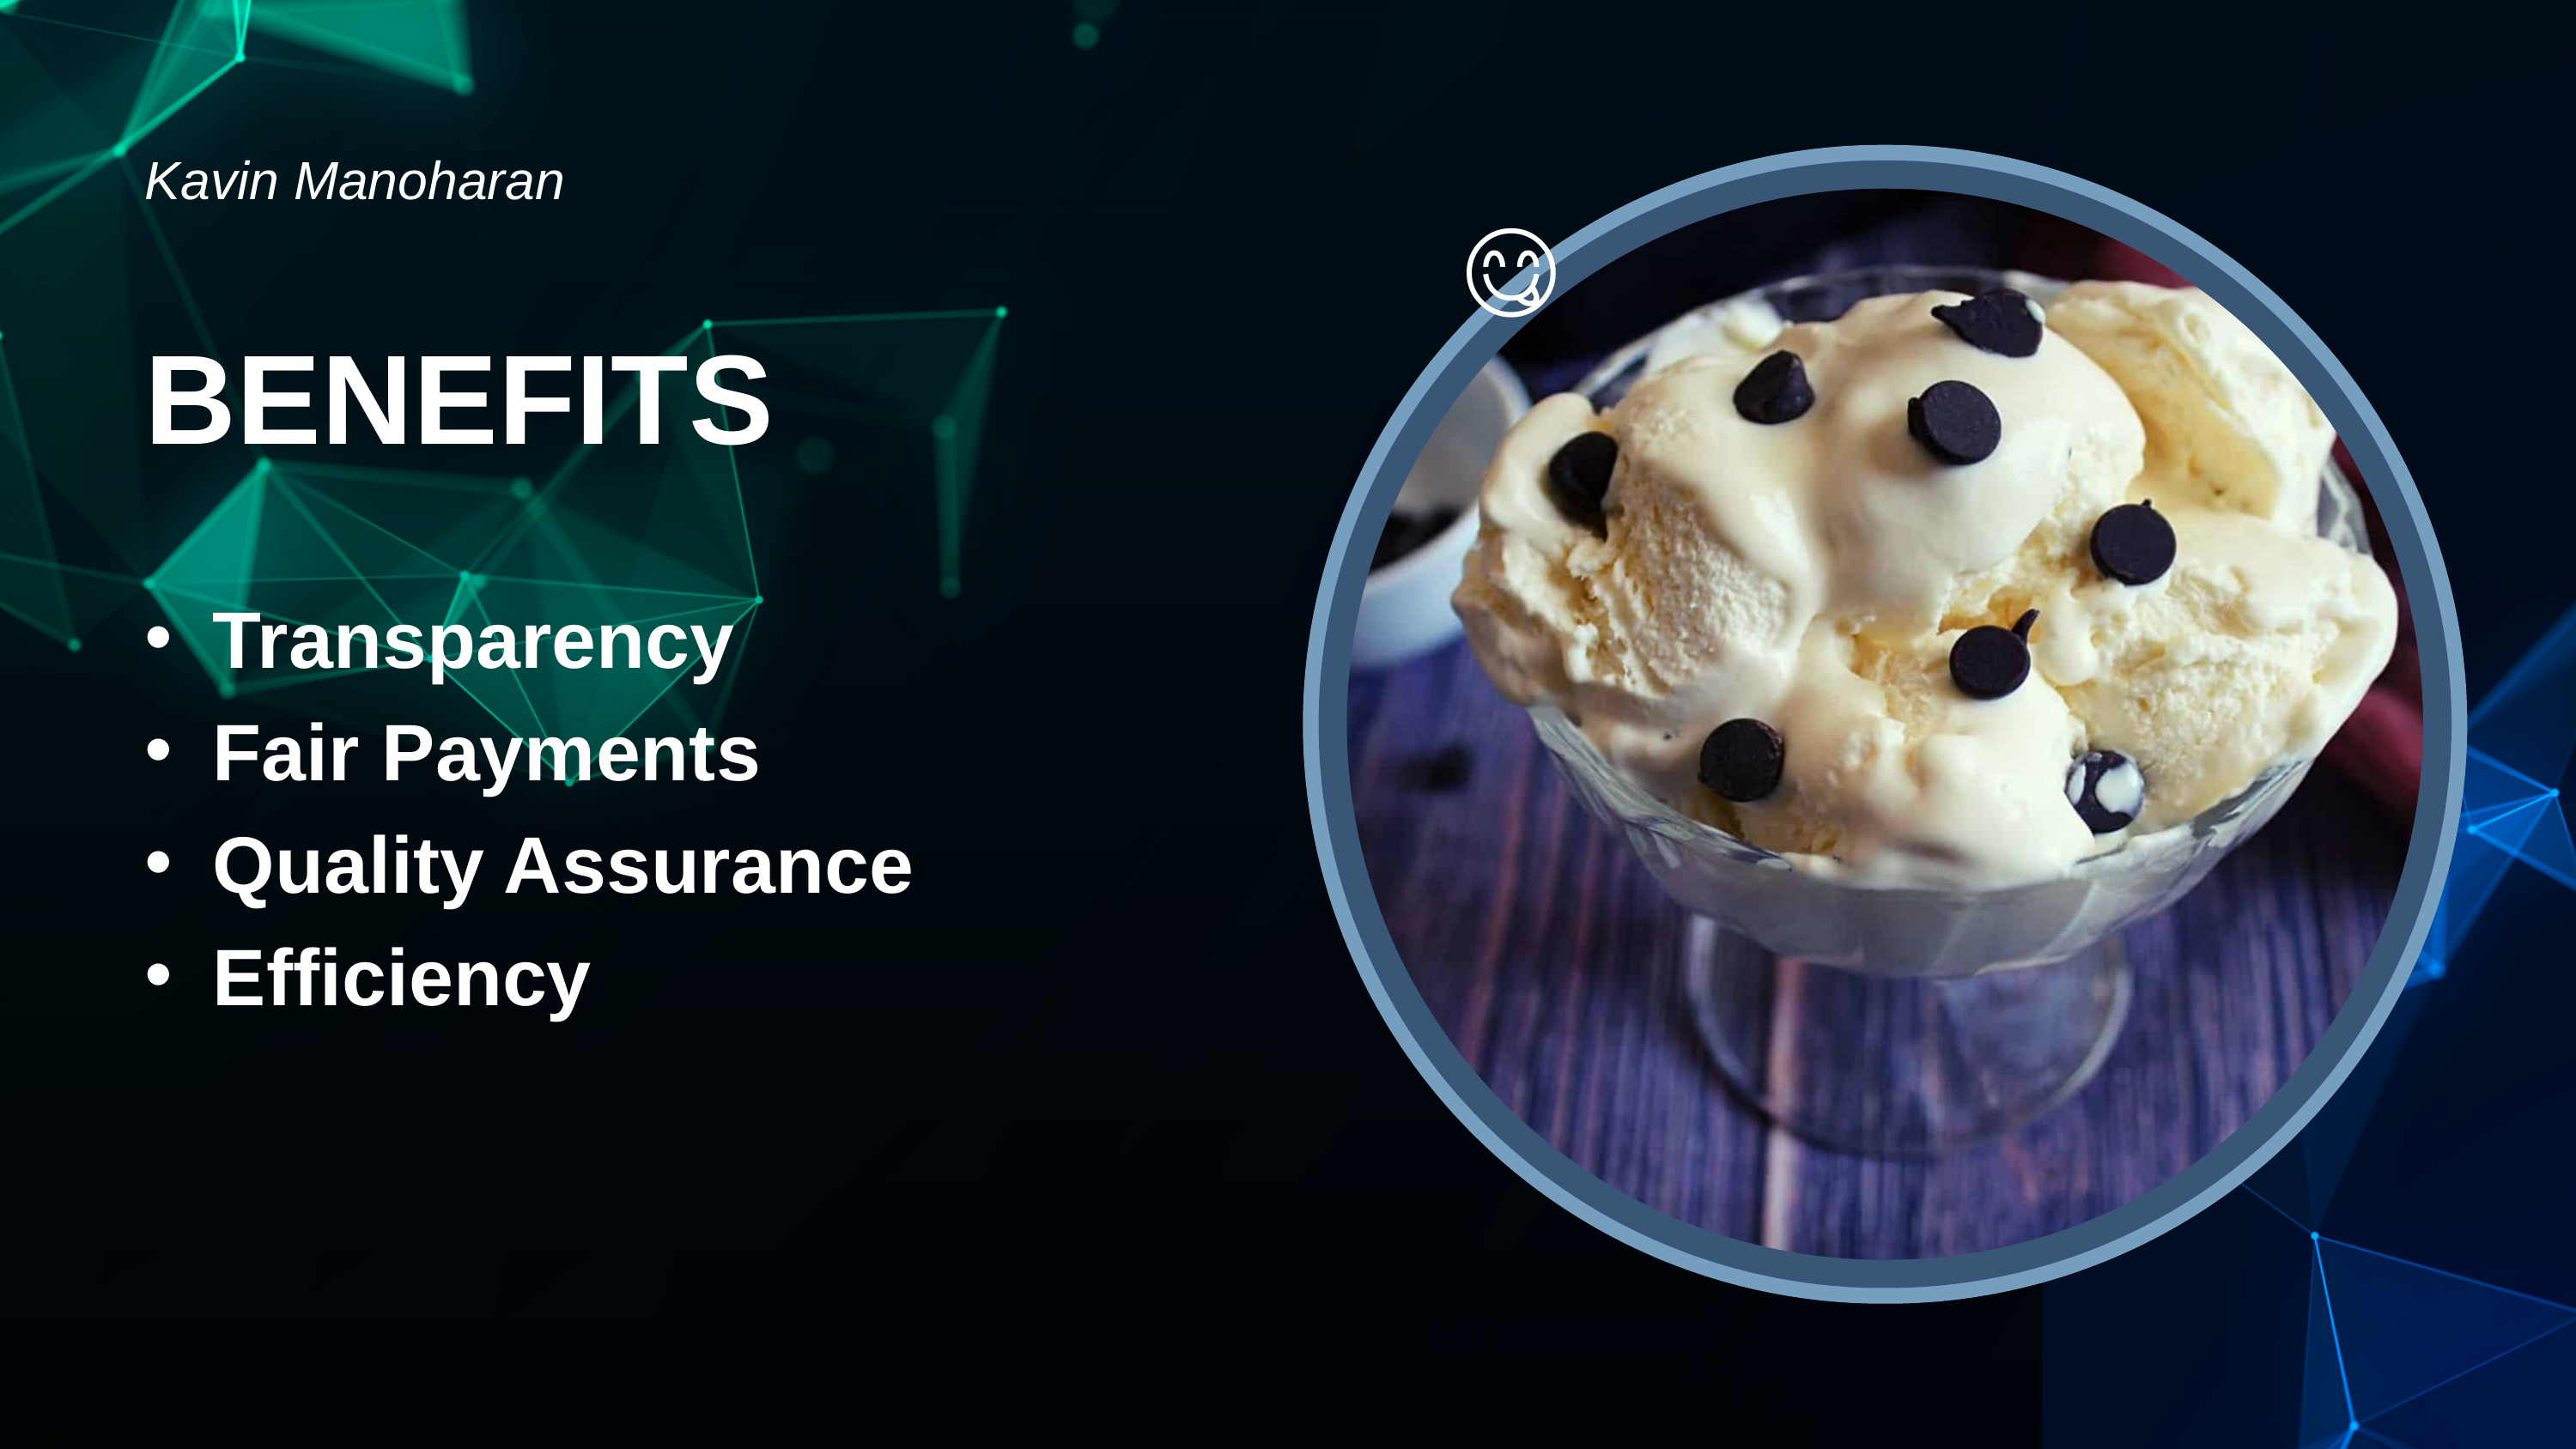

Kavin Manoharan

😋
BENEFITS
Transparency
Fair Payments
Quality Assurance
Efficiency